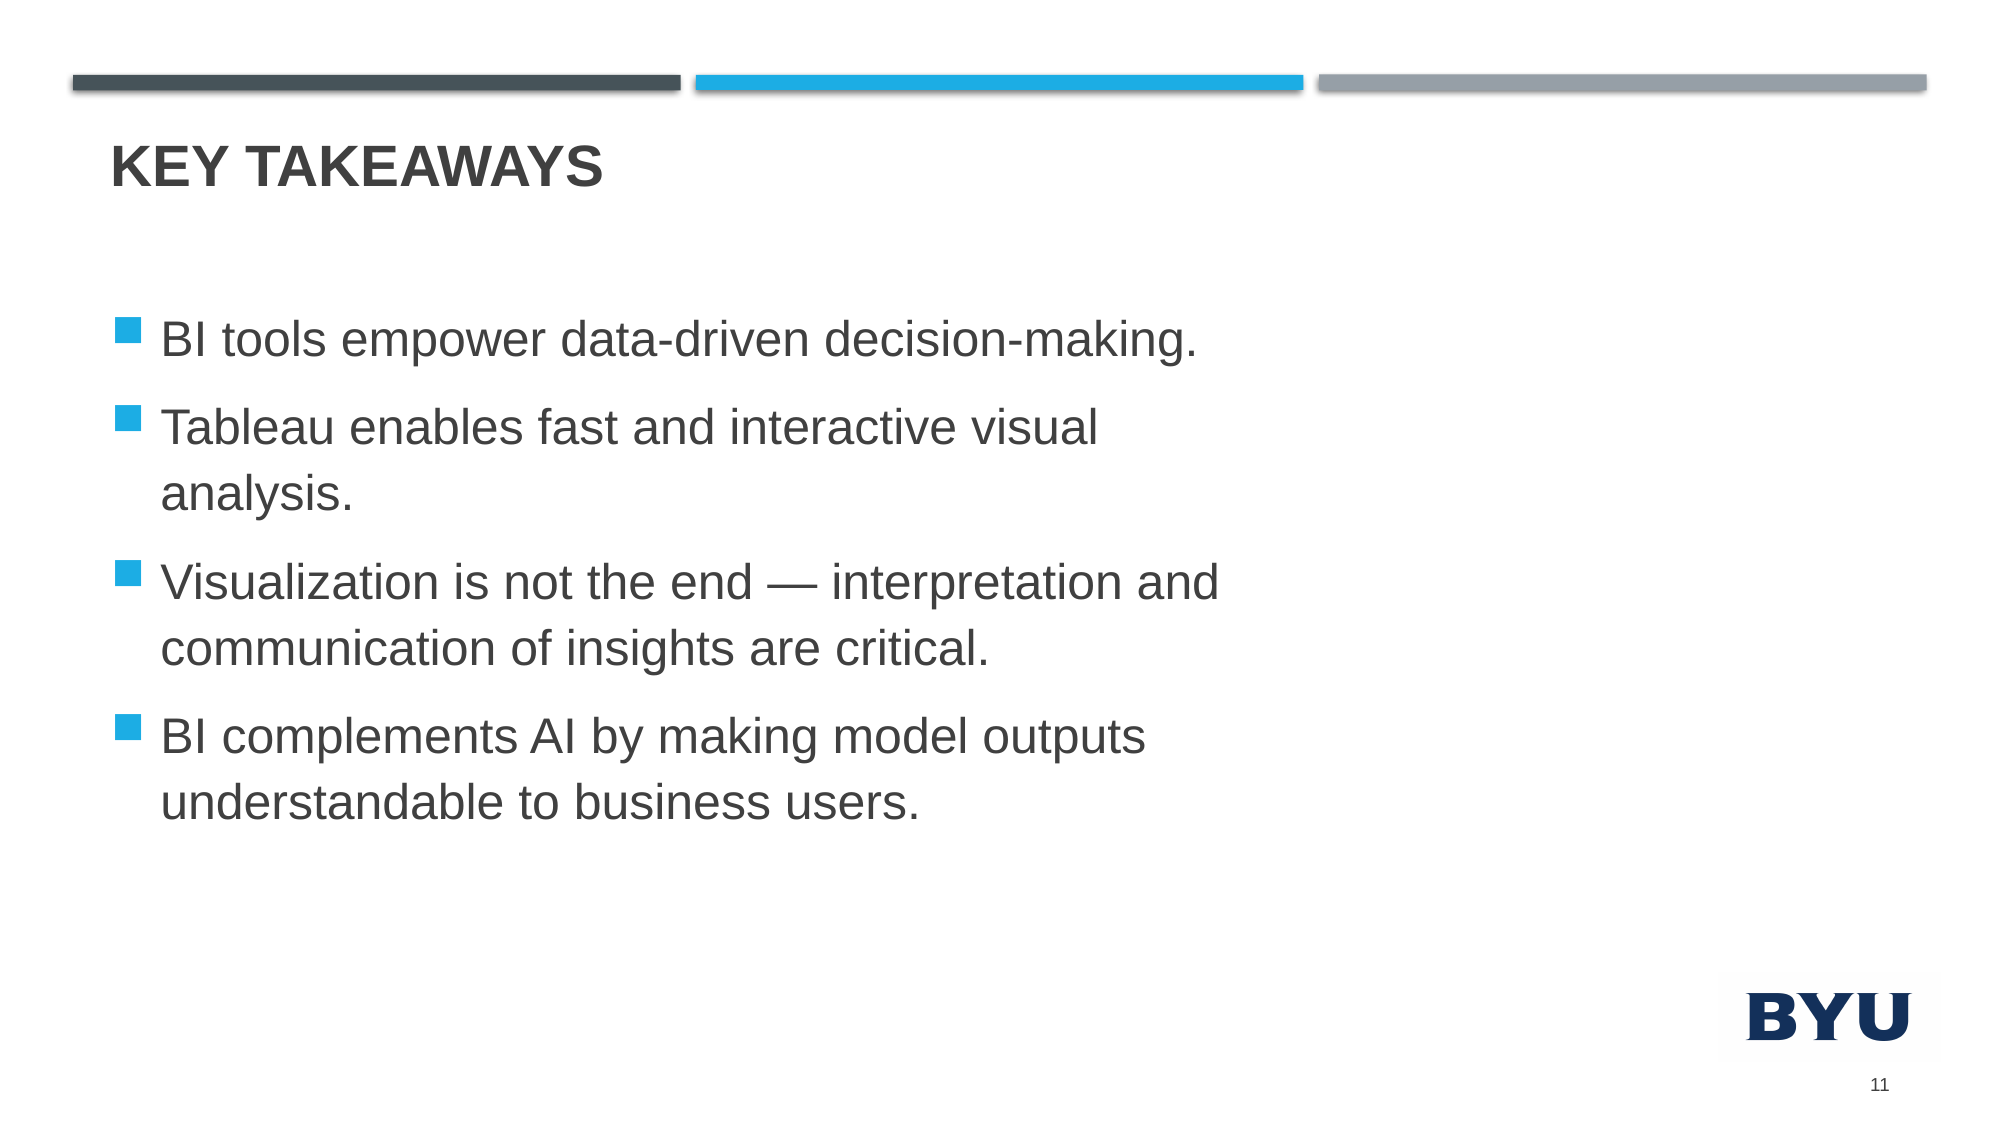

# Key Takeaways
BI tools empower data-driven decision-making.
Tableau enables fast and interactive visual analysis.
Visualization is not the end — interpretation and communication of insights are critical.
BI complements AI by making model outputs understandable to business users.

11